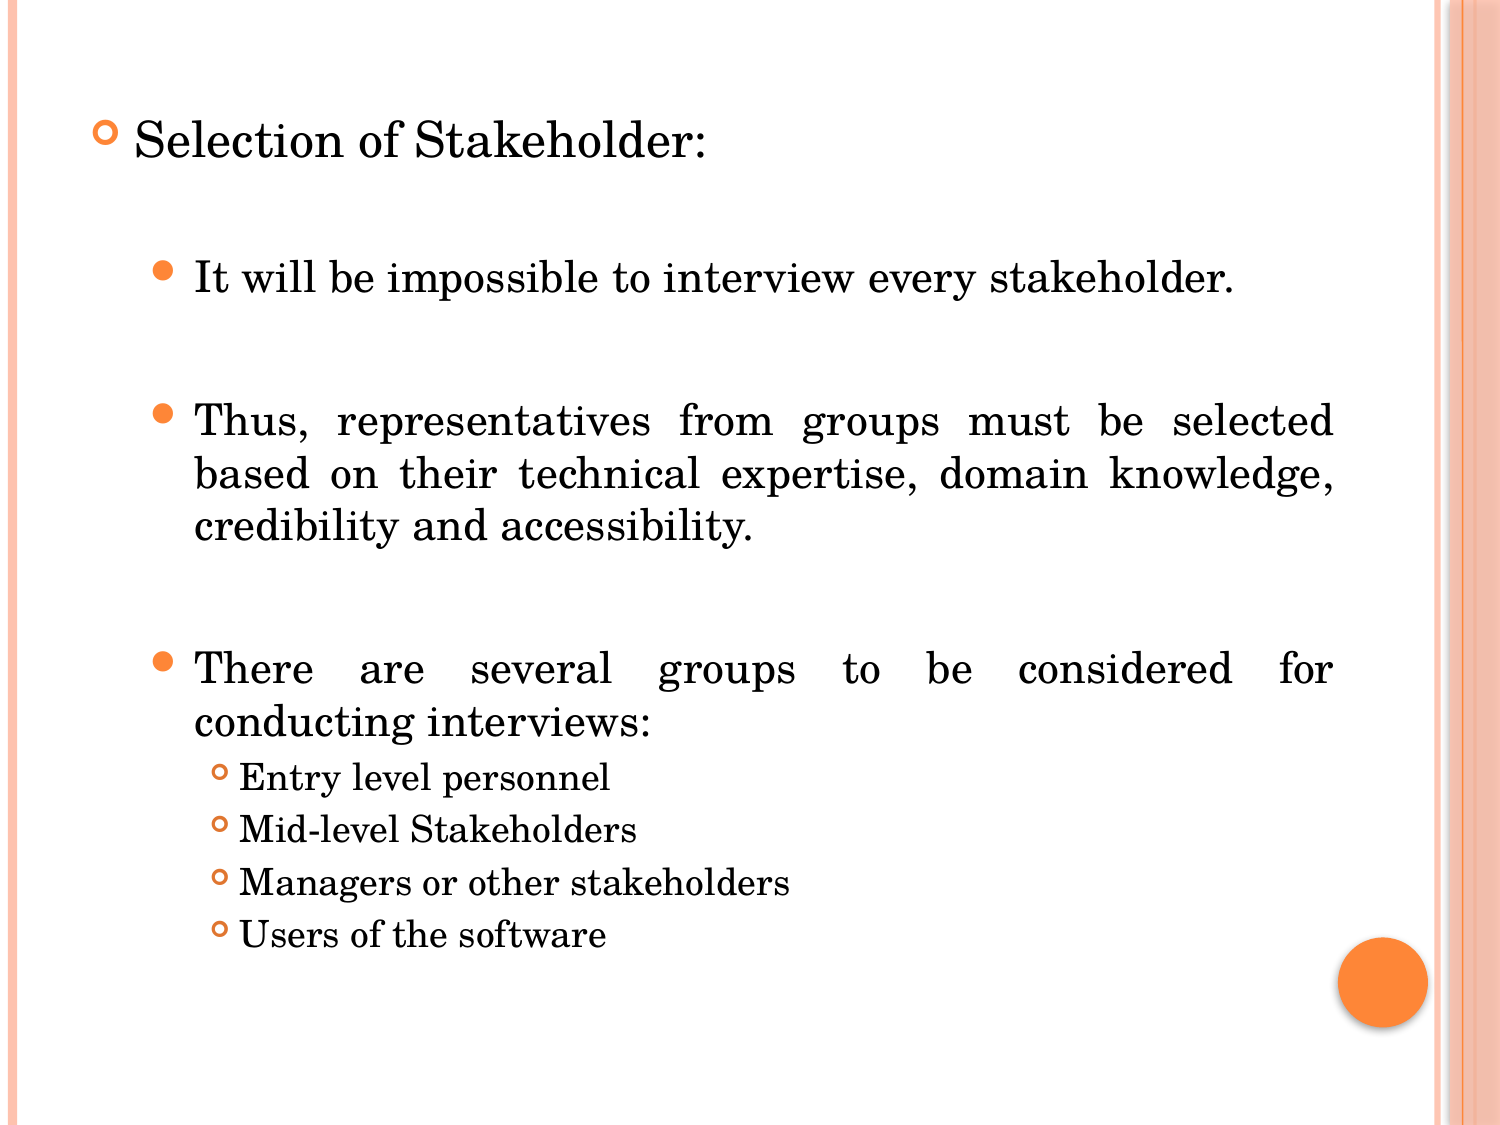

Selection of Stakeholder:

It will be impossible to interview every stakeholder.

Thus, representatives from groups must be selected based on their technical expertise, domain knowledge, credibility and accessibility.

There are several groups to be considered for conducting interviews:
Entry level personnel
Mid-level Stakeholders
Managers or other stakeholders
Users of the software